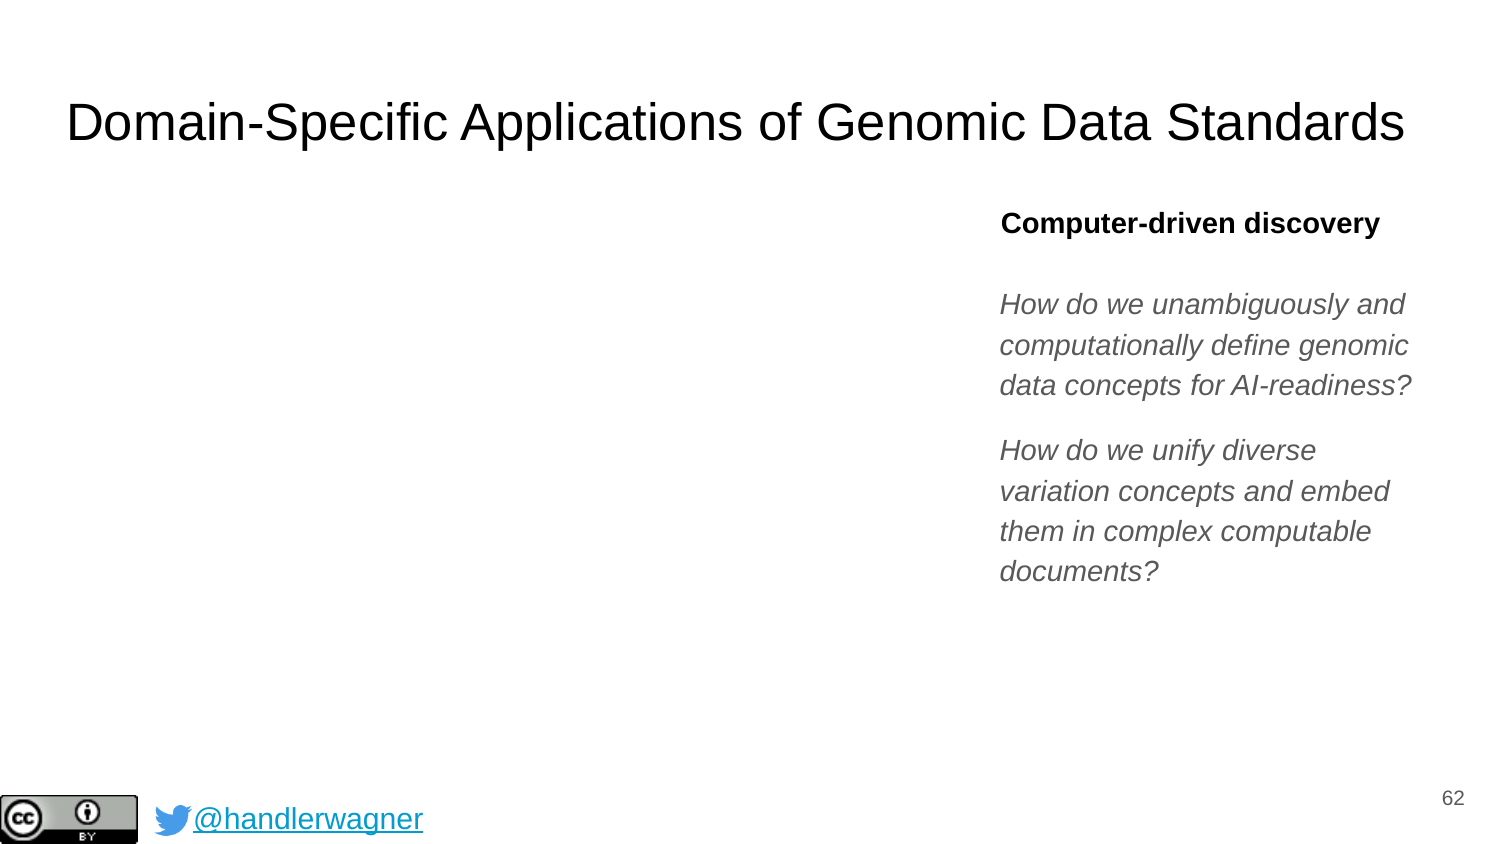

# Domain-Specific Applications of Genomic Data Standards
Computer-driven discovery
How do we unambiguously and computationally define genomic data concepts for AI-readiness?
How do we unify diverse variation concepts and embed them in complex computable documents?
62